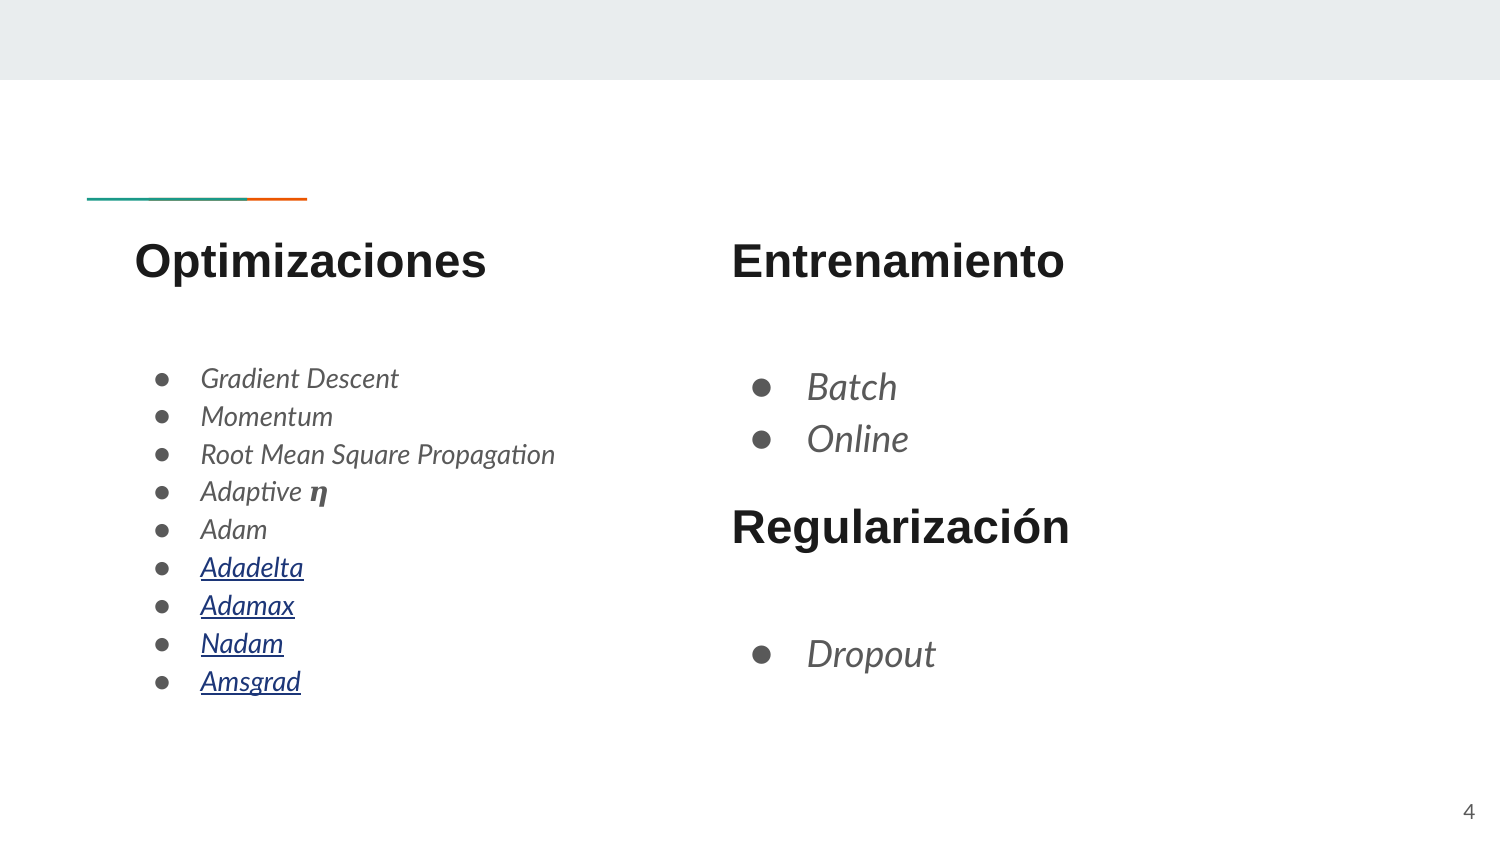

Optimizaciones
# Entrenamiento
Gradient Descent
Momentum
Root Mean Square Propagation
Adaptive 𝜼
Adam
Adadelta
Adamax
Nadam
Amsgrad
Batch
Online
Regularización
Dropout
4